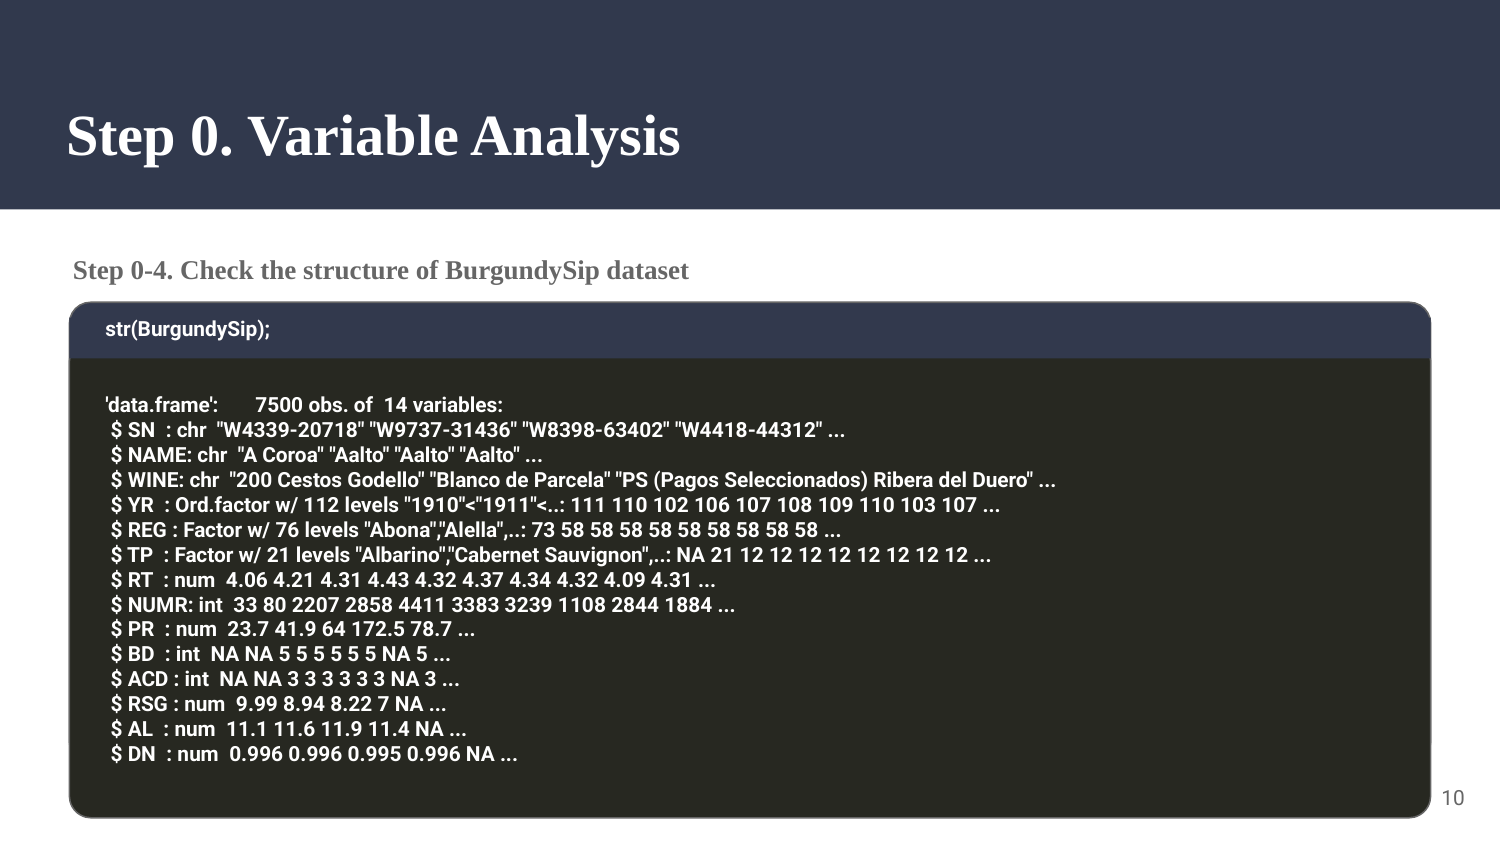

# Step 0. Variable Analysis
Step 0-4. Check the structure of BurgundySip dataset

str(BurgundySip);

'data.frame':	7500 obs. of  14 variables:
 $ SN  : chr  "W4339-20718" "W9737-31436" "W8398-63402" "W4418-44312" ...
 $ NAME: chr  "A Coroa" "Aalto" "Aalto" "Aalto" ...
 $ WINE: chr  "200 Cestos Godello" "Blanco de Parcela" "PS (Pagos Seleccionados) Ribera del Duero" ...
 $ YR  : Ord.factor w/ 112 levels "1910"<"1911"<..: 111 110 102 106 107 108 109 110 103 107 ...
 $ REG : Factor w/ 76 levels "Abona","Alella",..: 73 58 58 58 58 58 58 58 58 58 ...
 $ TP  : Factor w/ 21 levels "Albarino","Cabernet Sauvignon",..: NA 21 12 12 12 12 12 12 12 12 ...
 $ RT  : num  4.06 4.21 4.31 4.43 4.32 4.37 4.34 4.32 4.09 4.31 ...
 $ NUMR: int  33 80 2207 2858 4411 3383 3239 1108 2844 1884 ...
 $ PR  : num  23.7 41.9 64 172.5 78.7 ...
 $ BD  : int  NA NA 5 5 5 5 5 5 NA 5 ...
 $ ACD : int  NA NA 3 3 3 3 3 3 NA 3 ...
 $ RSG : num  9.99 8.94 8.22 7 NA ...
 $ AL  : num  11.1 11.6 11.9 11.4 NA ...
 $ DN  : num  0.996 0.996 0.995 0.996 NA ...

10